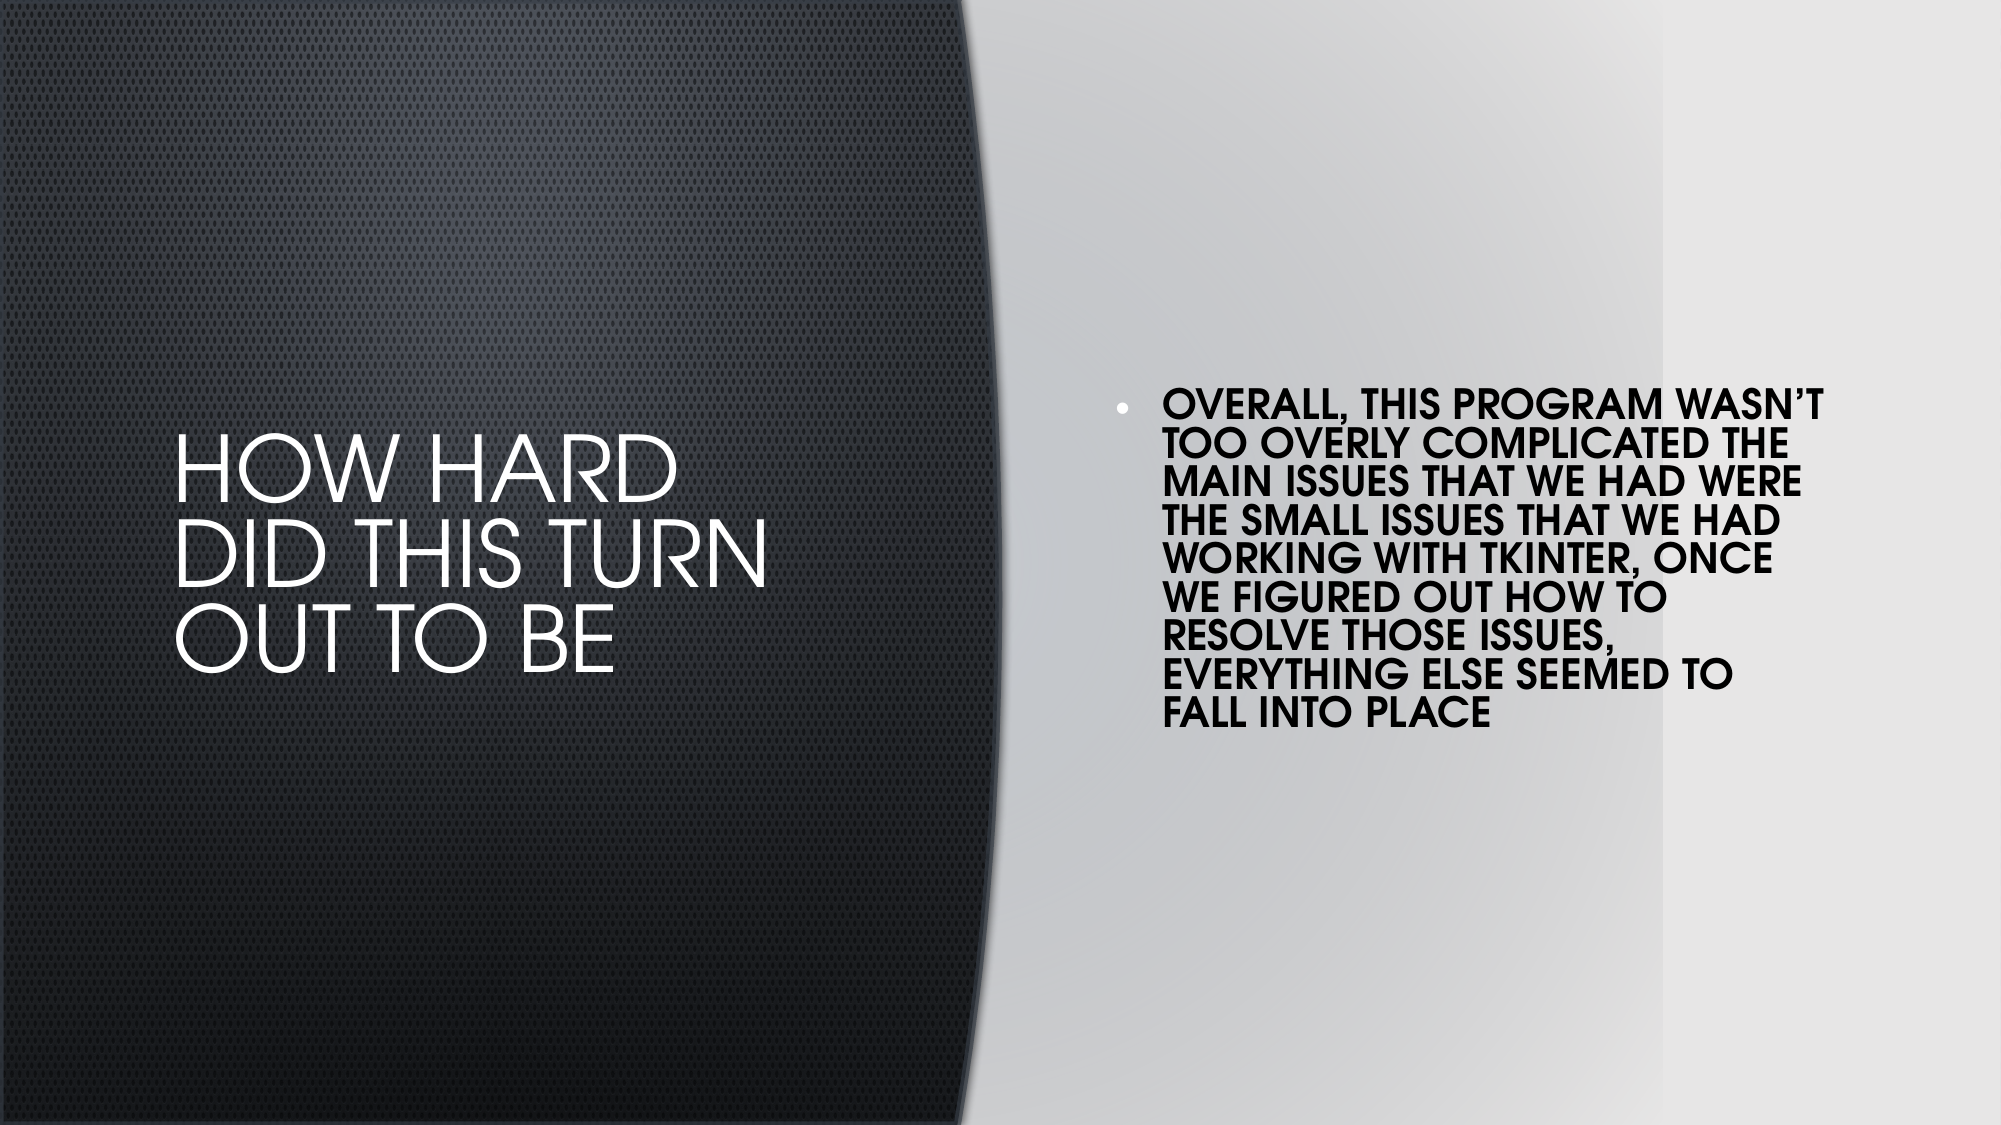

How hard did this turn out to be
Overall, this program wasn’t too overly complicated the main issues that we had were the small issues that we had working with tkinter, once we figured out how to resolve those issues, everything else seemed to fall into place